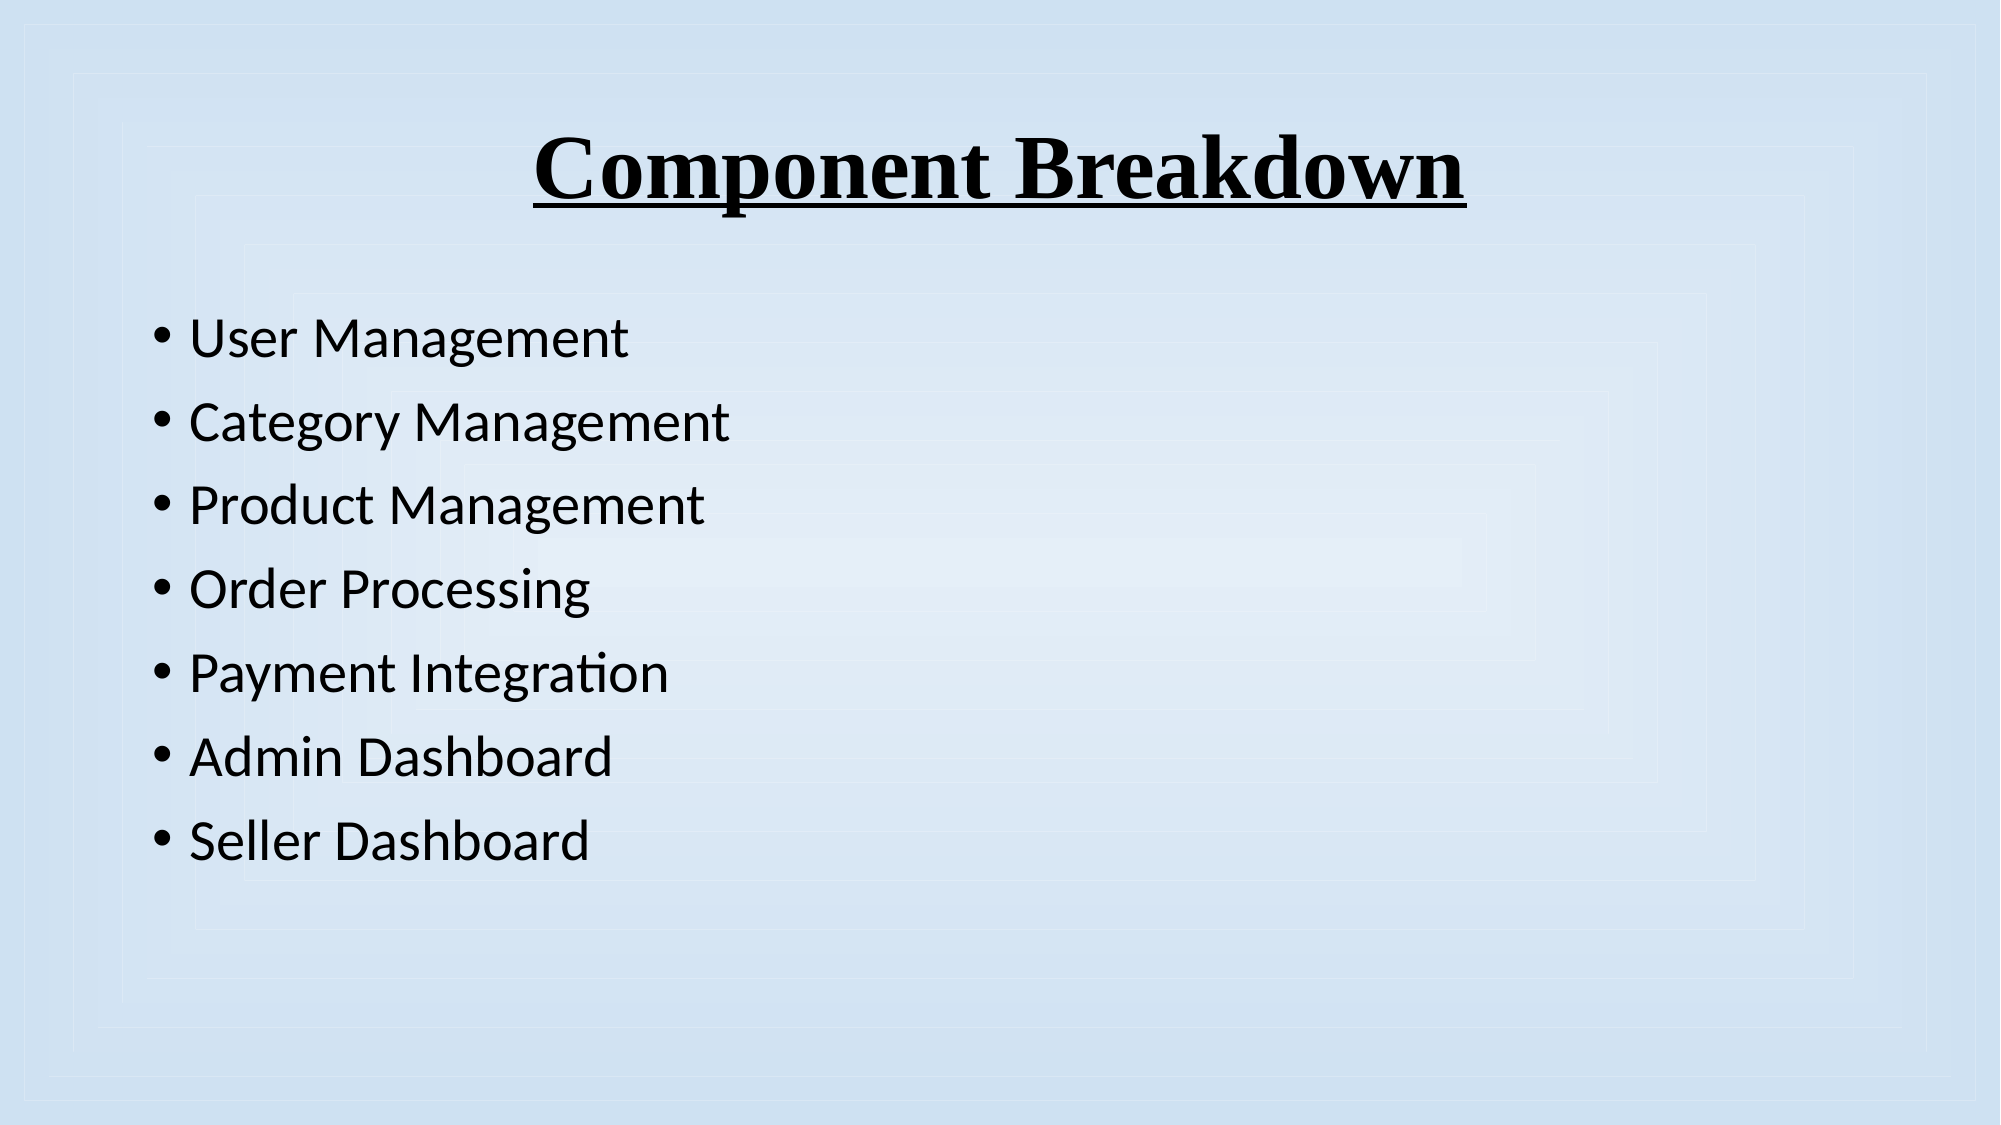

# Component Breakdown
User Management
Category Management
Product Management
Order Processing
Payment Integration
Admin Dashboard
Seller Dashboard